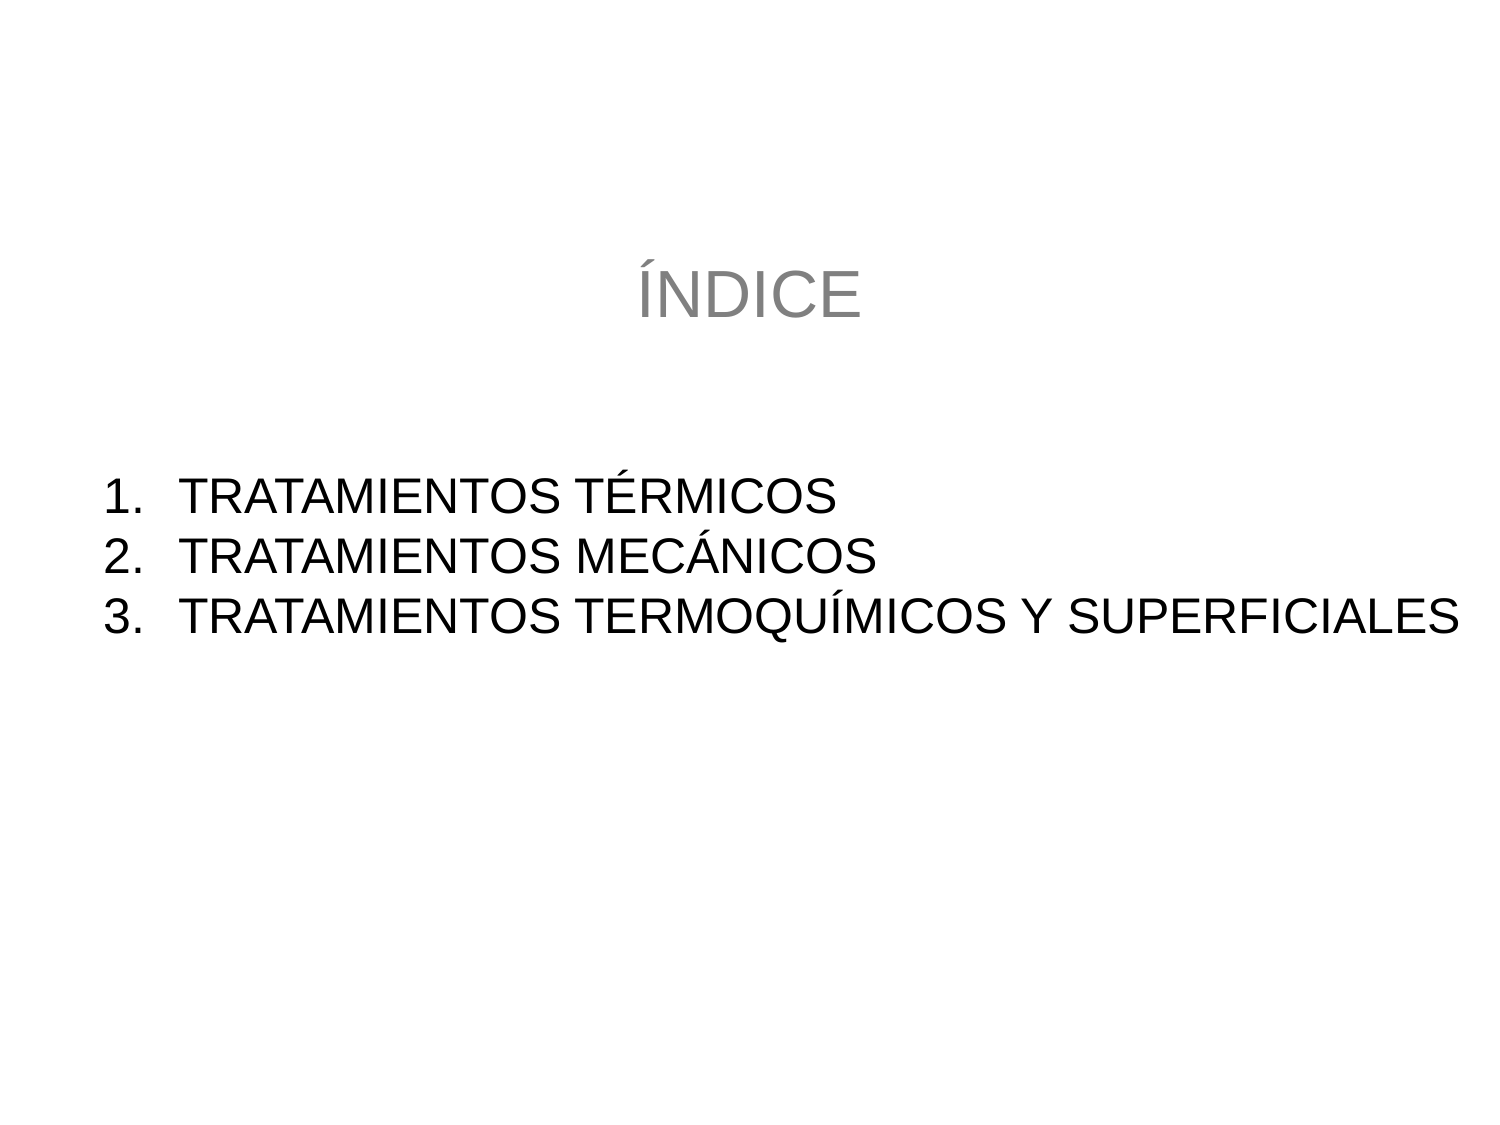

ÍNDICE
TRATAMIENTOS TÉRMICOS
TRATAMIENTOS MECÁNICOS
TRATAMIENTOS TERMOQUÍMICOS Y SUPERFICIALES